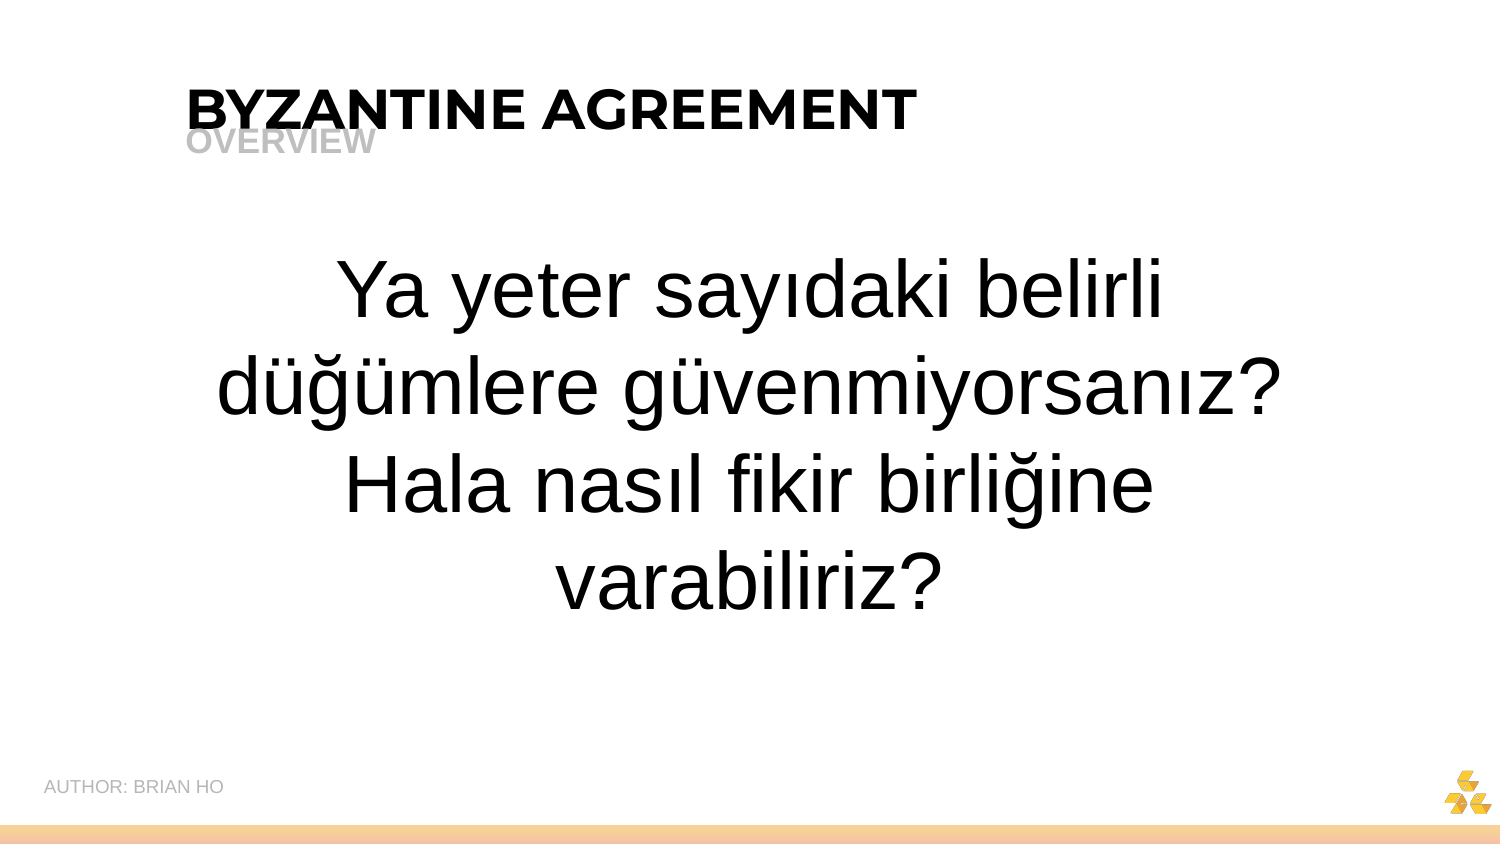

BYZANTINE AGREEMENT
OVERVIEW
Ya yeter sayıdaki belirli düğümlere güvenmiyorsanız? Hala nasıl fikir birliğine varabiliriz?

AUTHOR: BRIAN HO